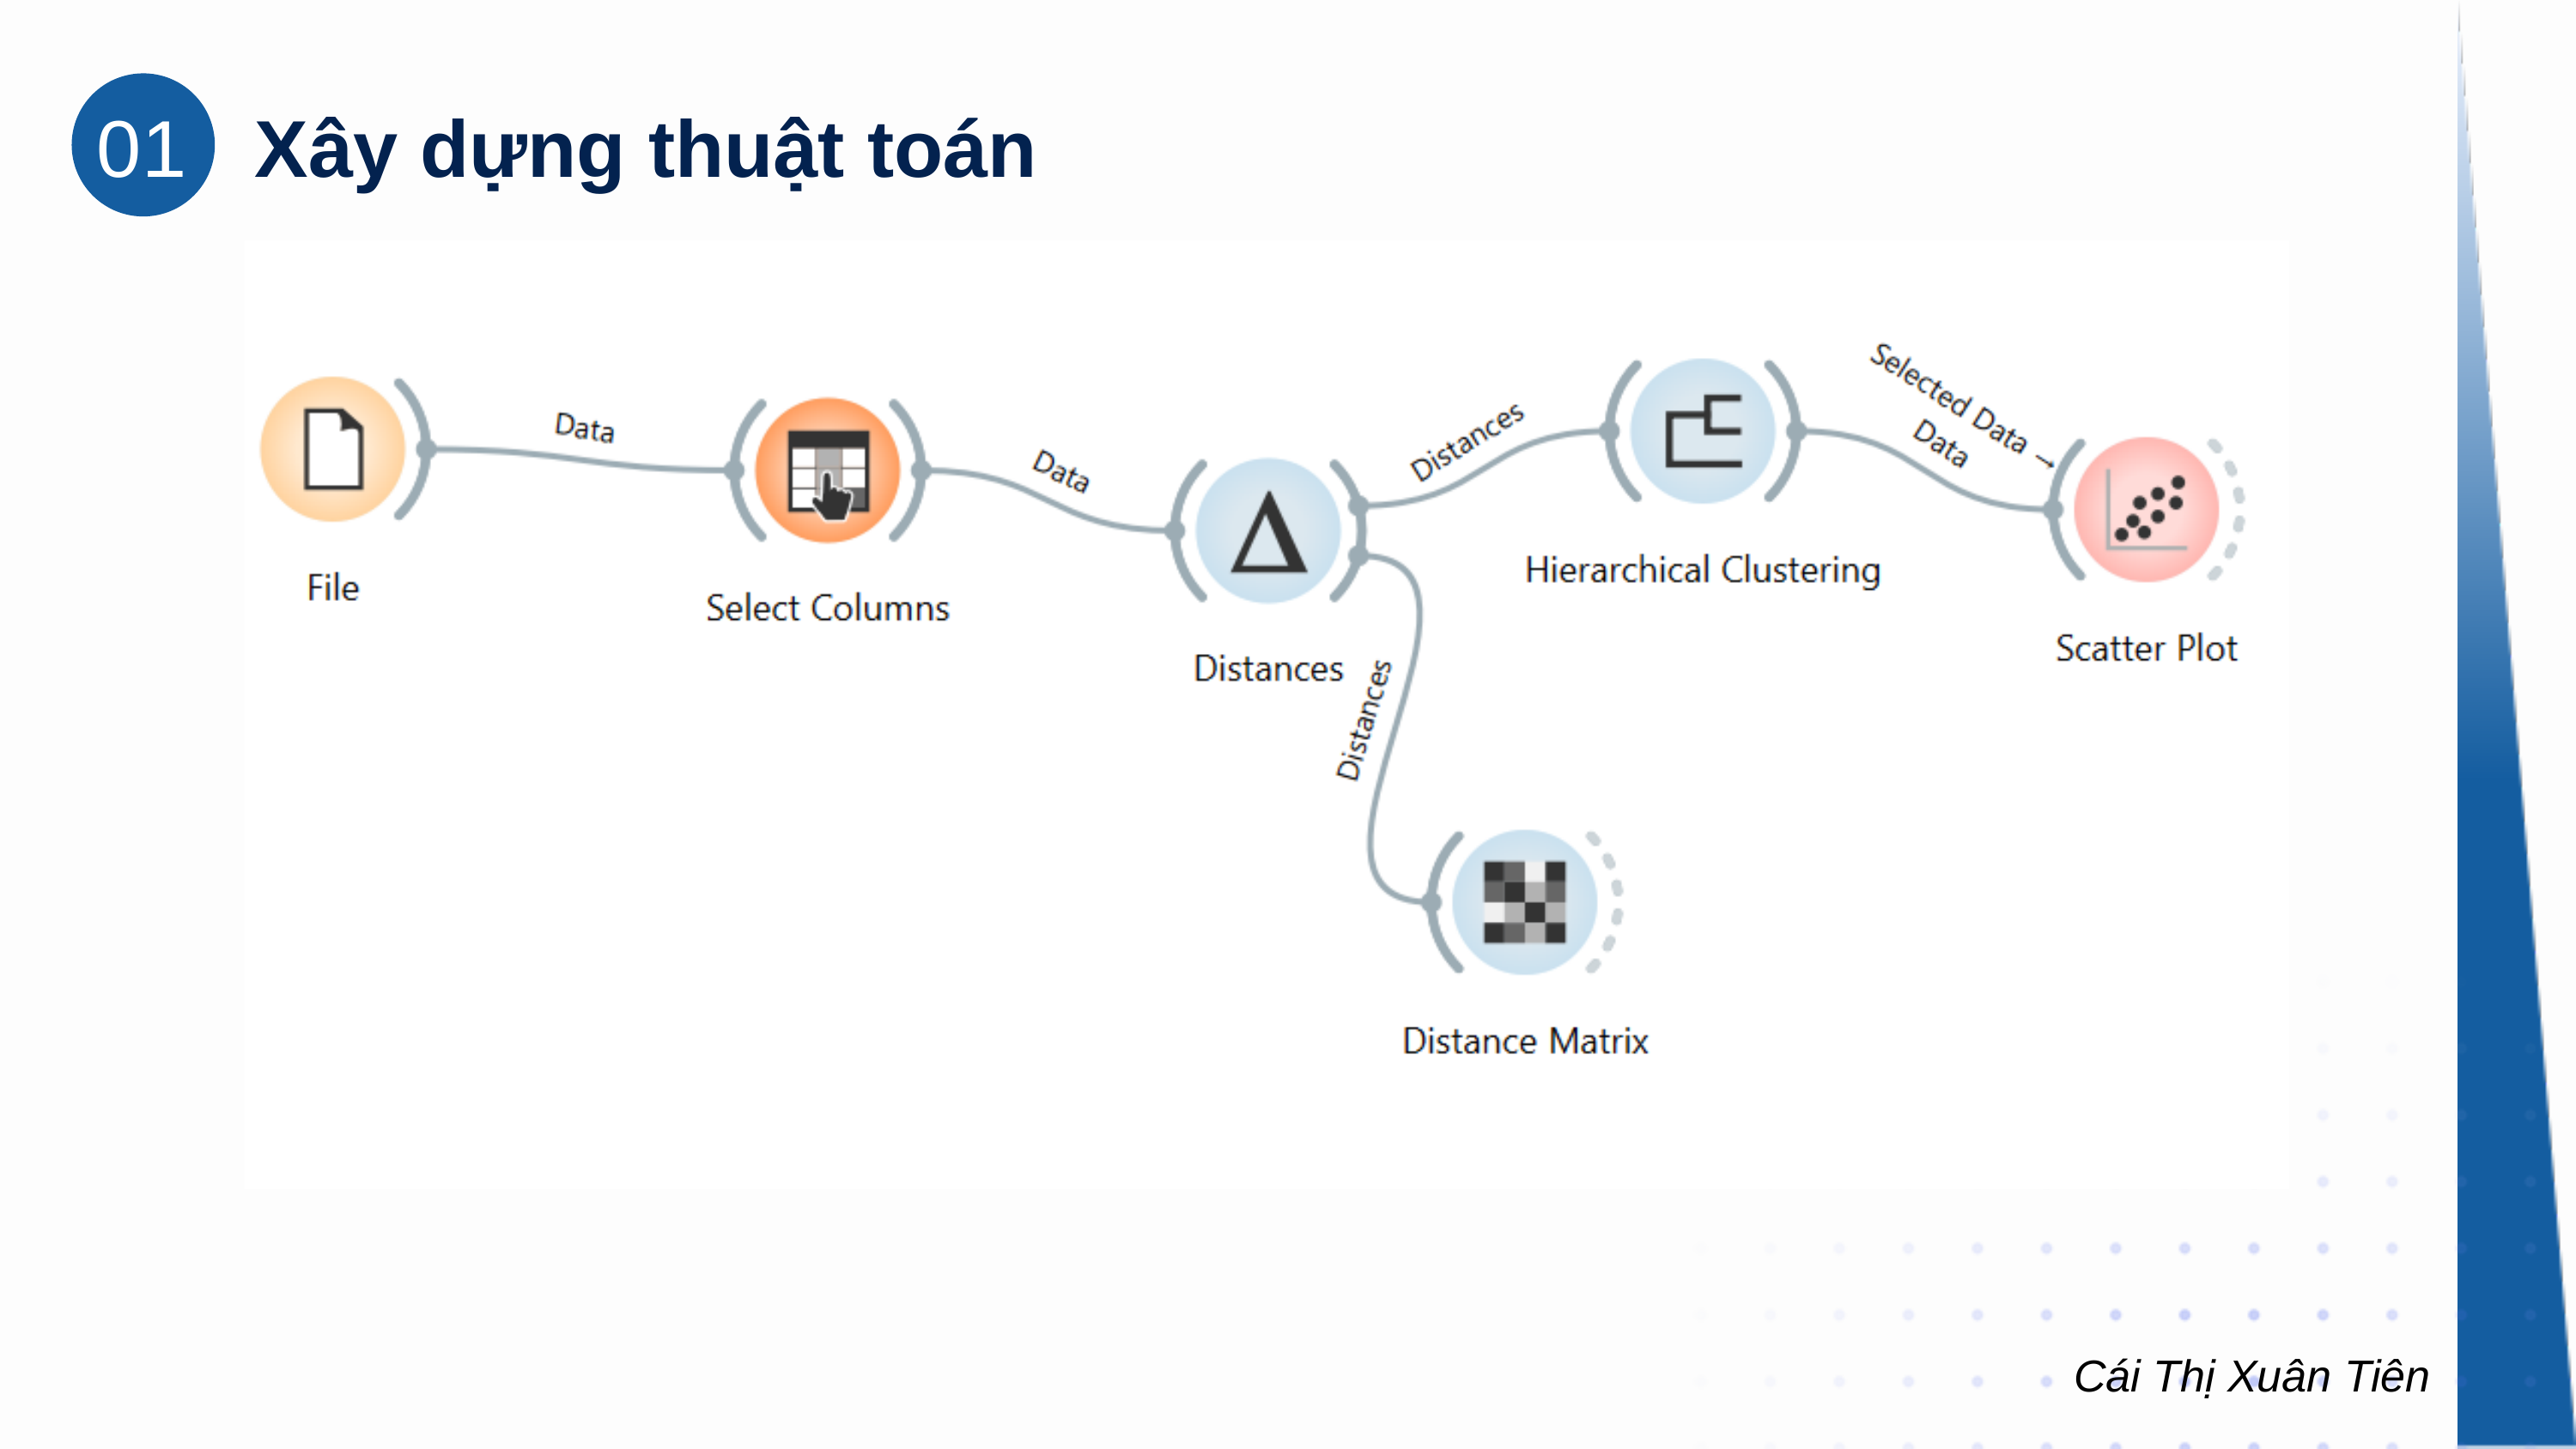

01
Xây dựng thuật toán

Cái Thị Xuân Tiên